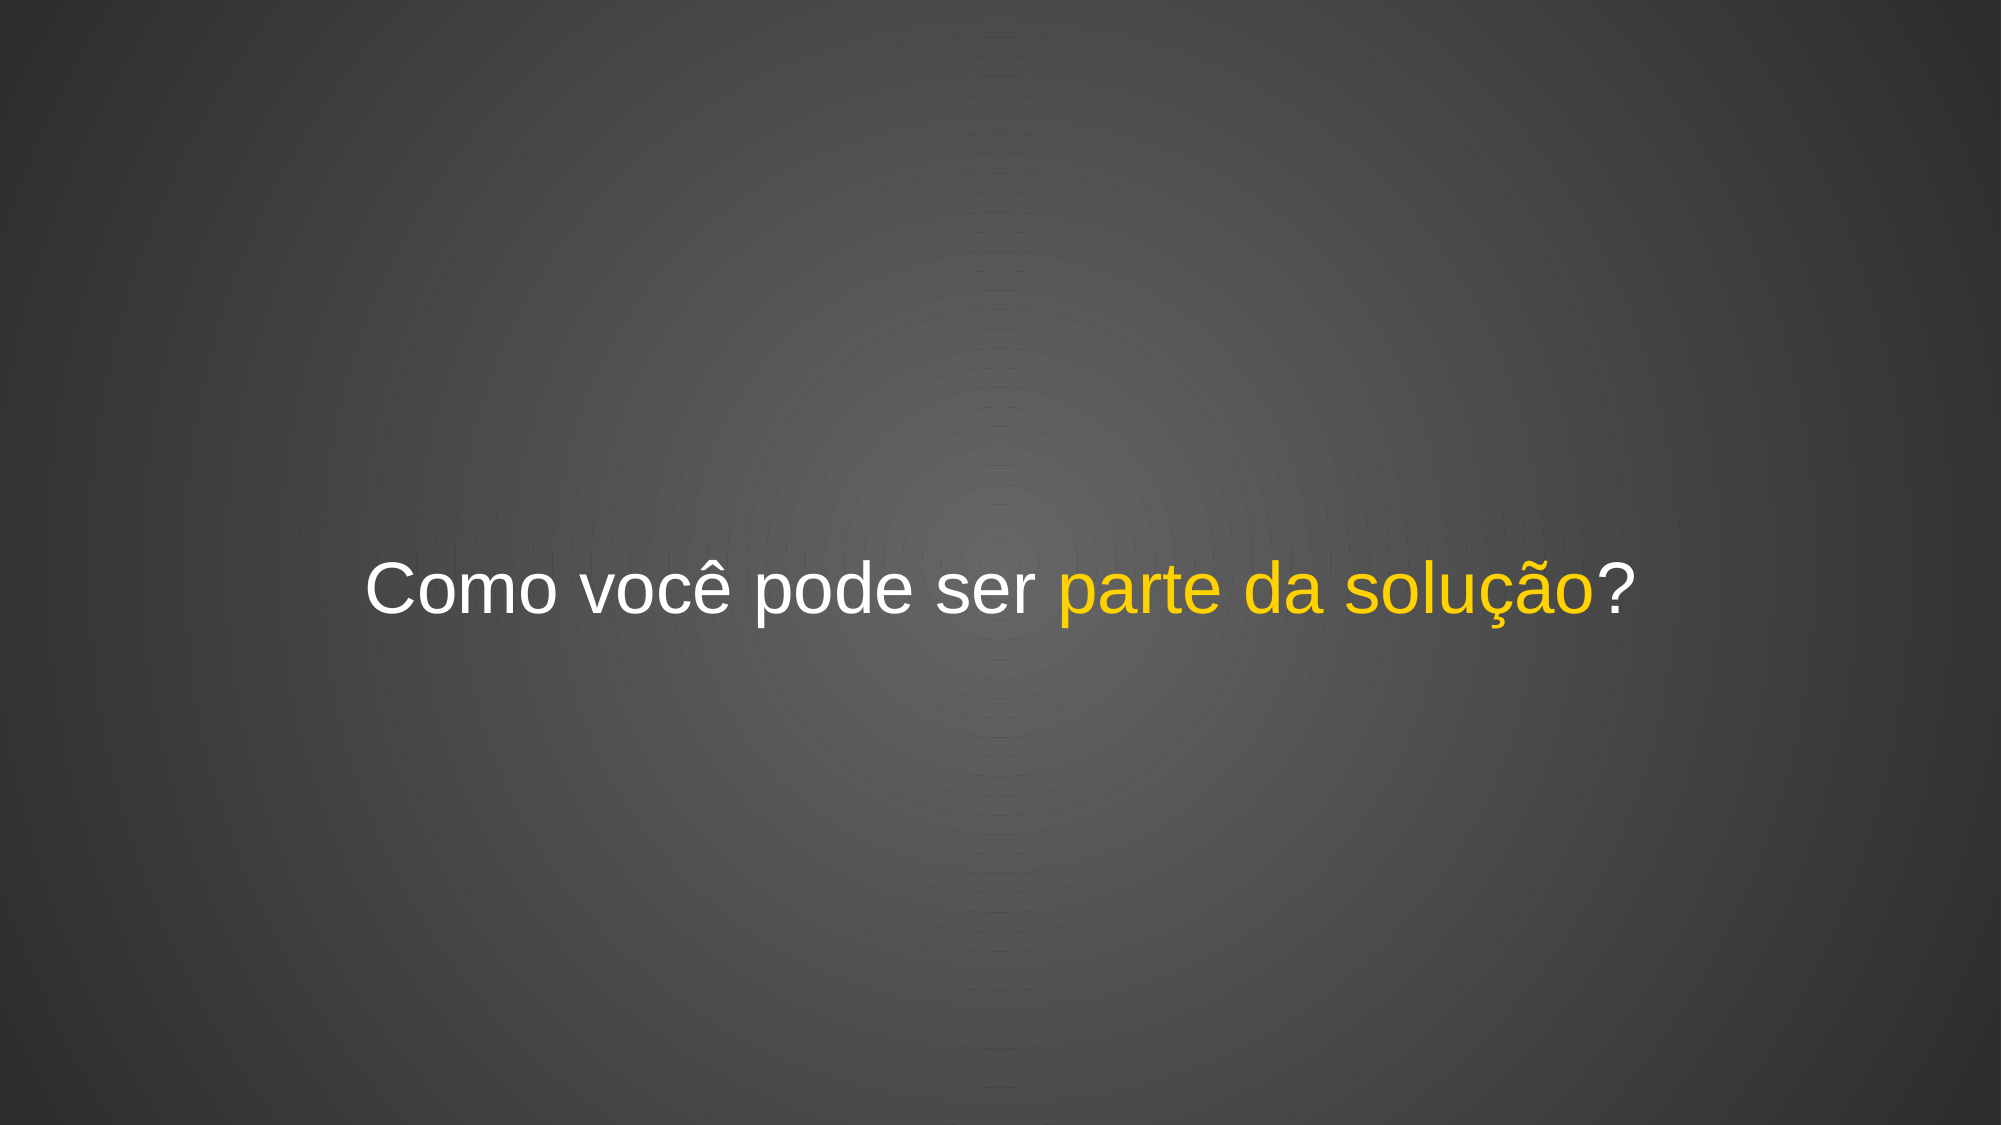

Como você pode ser parte da solução?